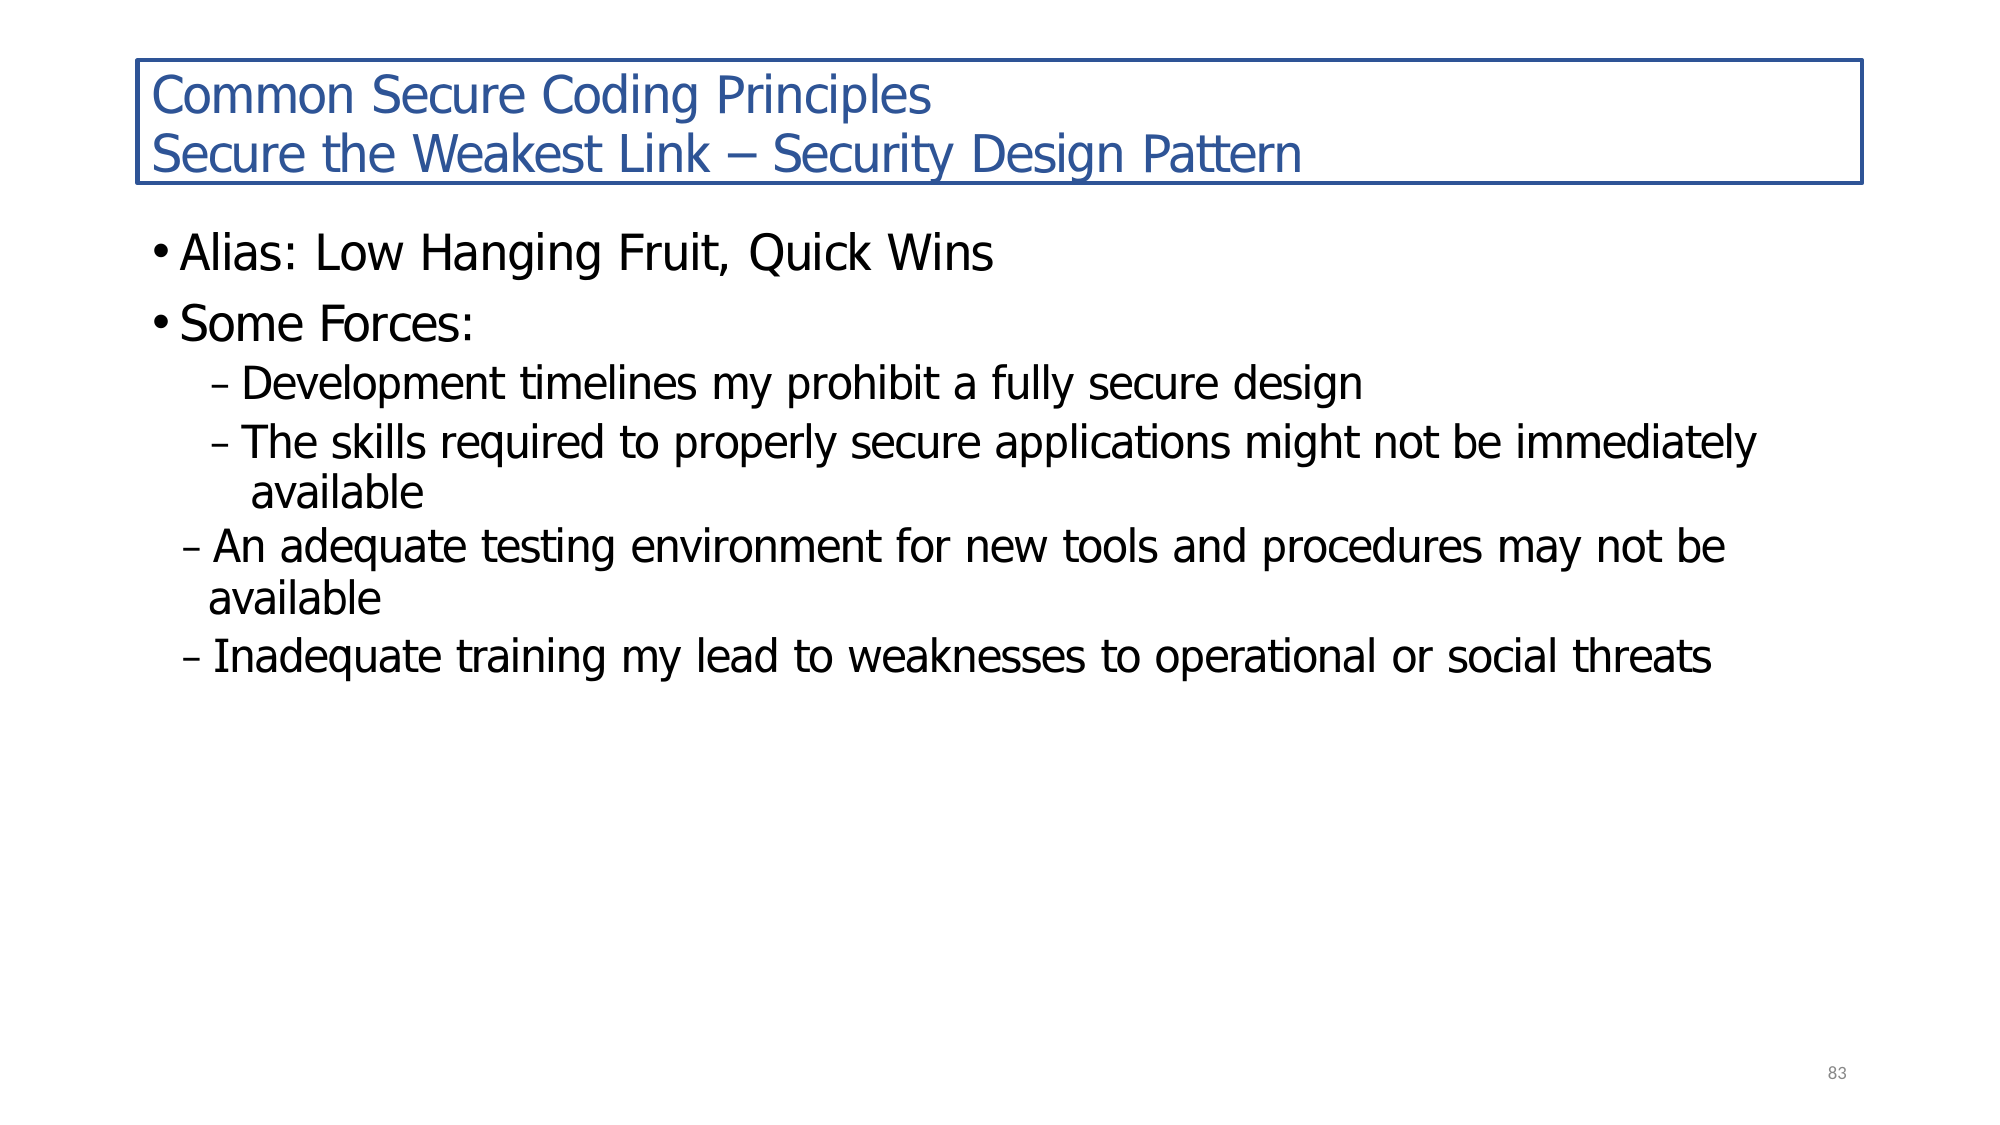

Common Secure Coding Principles
Secure the Weakest Link – Security Design Pattern
Alias: Low Hanging Fruit, Quick Wins
Some Forces:
– Development timelines my prohibit a fully secure design
– The skills required to properly secure applications might not be immediately  available
– An adequate testing environment for new tools and procedures may not be
available
– Inadequate training my lead to weaknesses to operational or social threats
83